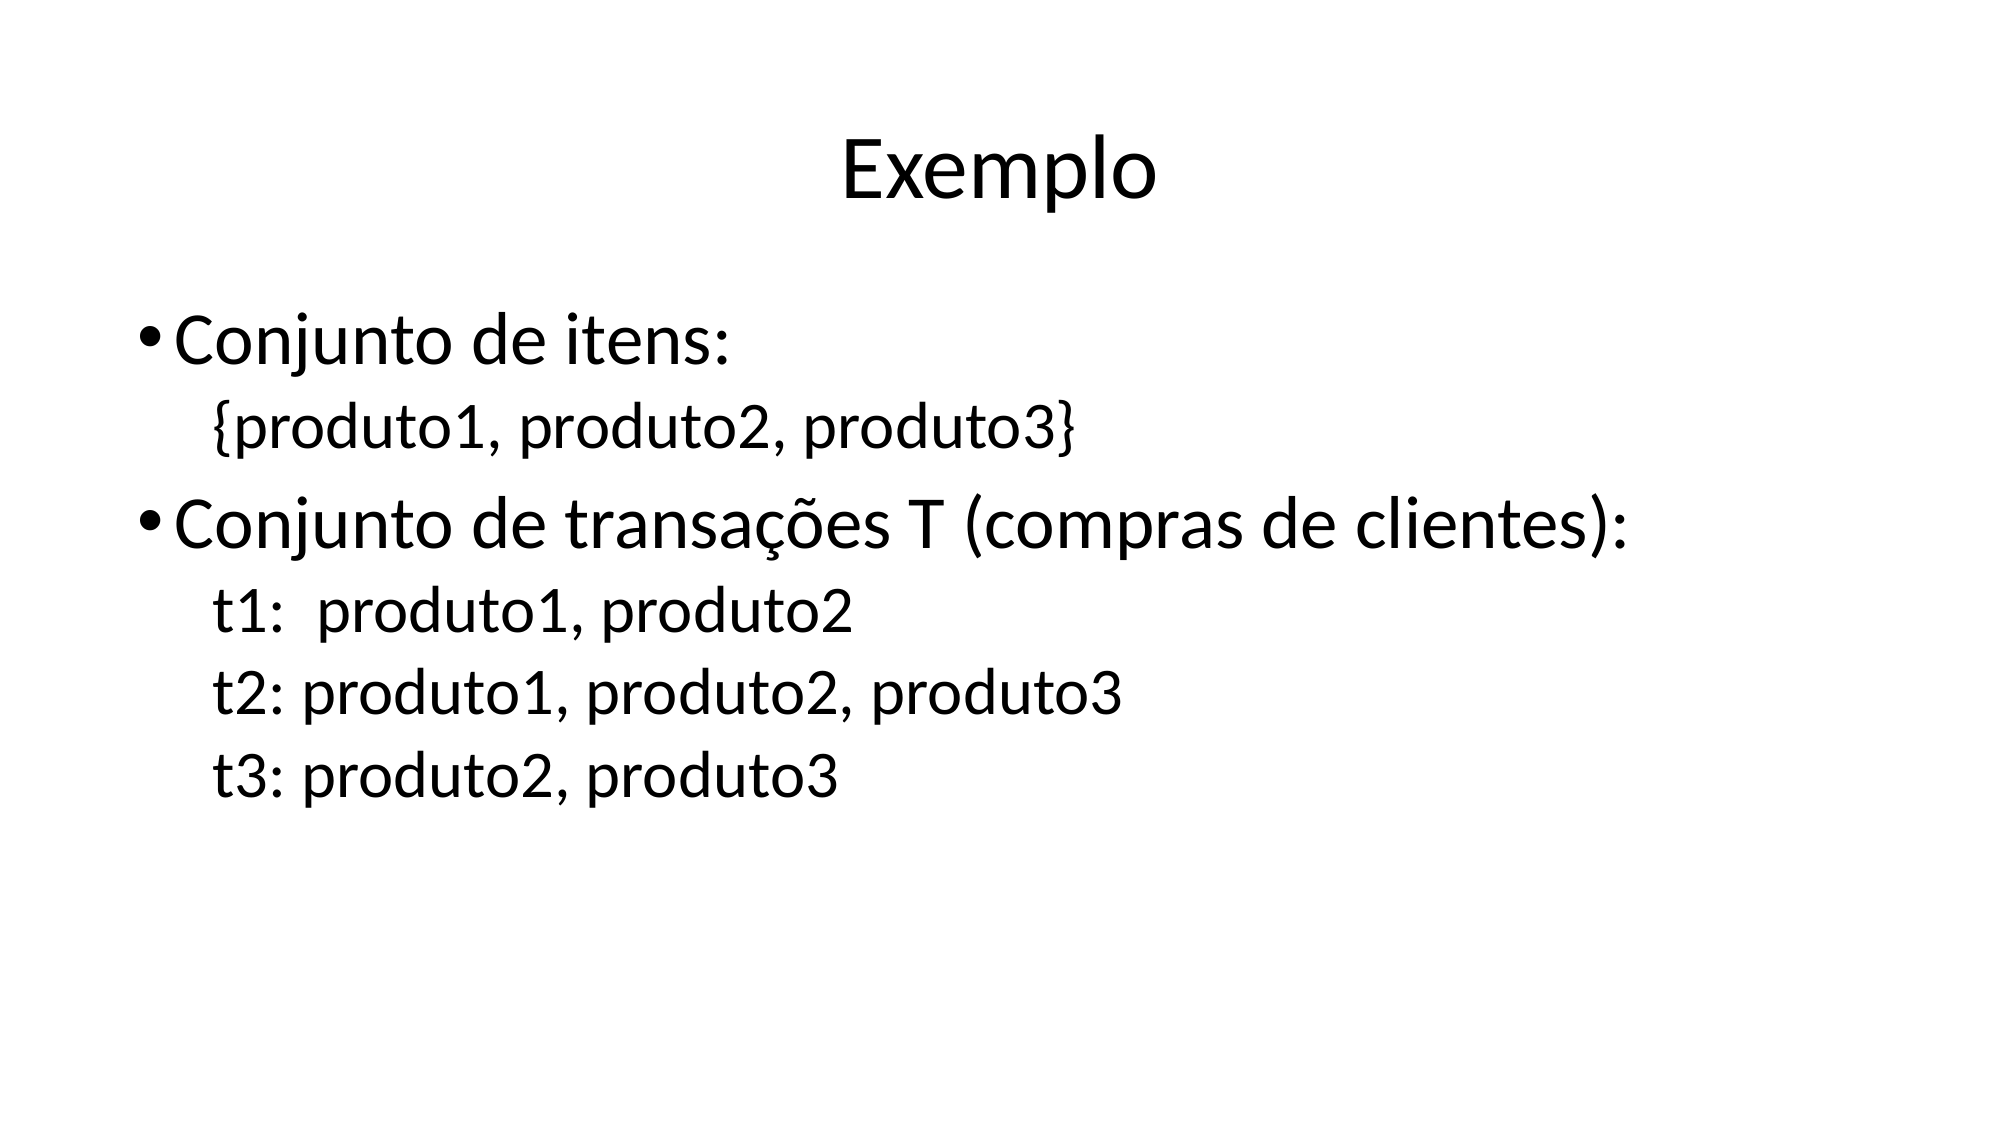

# Exemplo
Conjunto de itens:
{produto1, produto2, produto3}
Conjunto de transações T (compras de clientes):
t1:  produto1, produto2
t2: produto1, produto2, produto3
t3: produto2, produto3